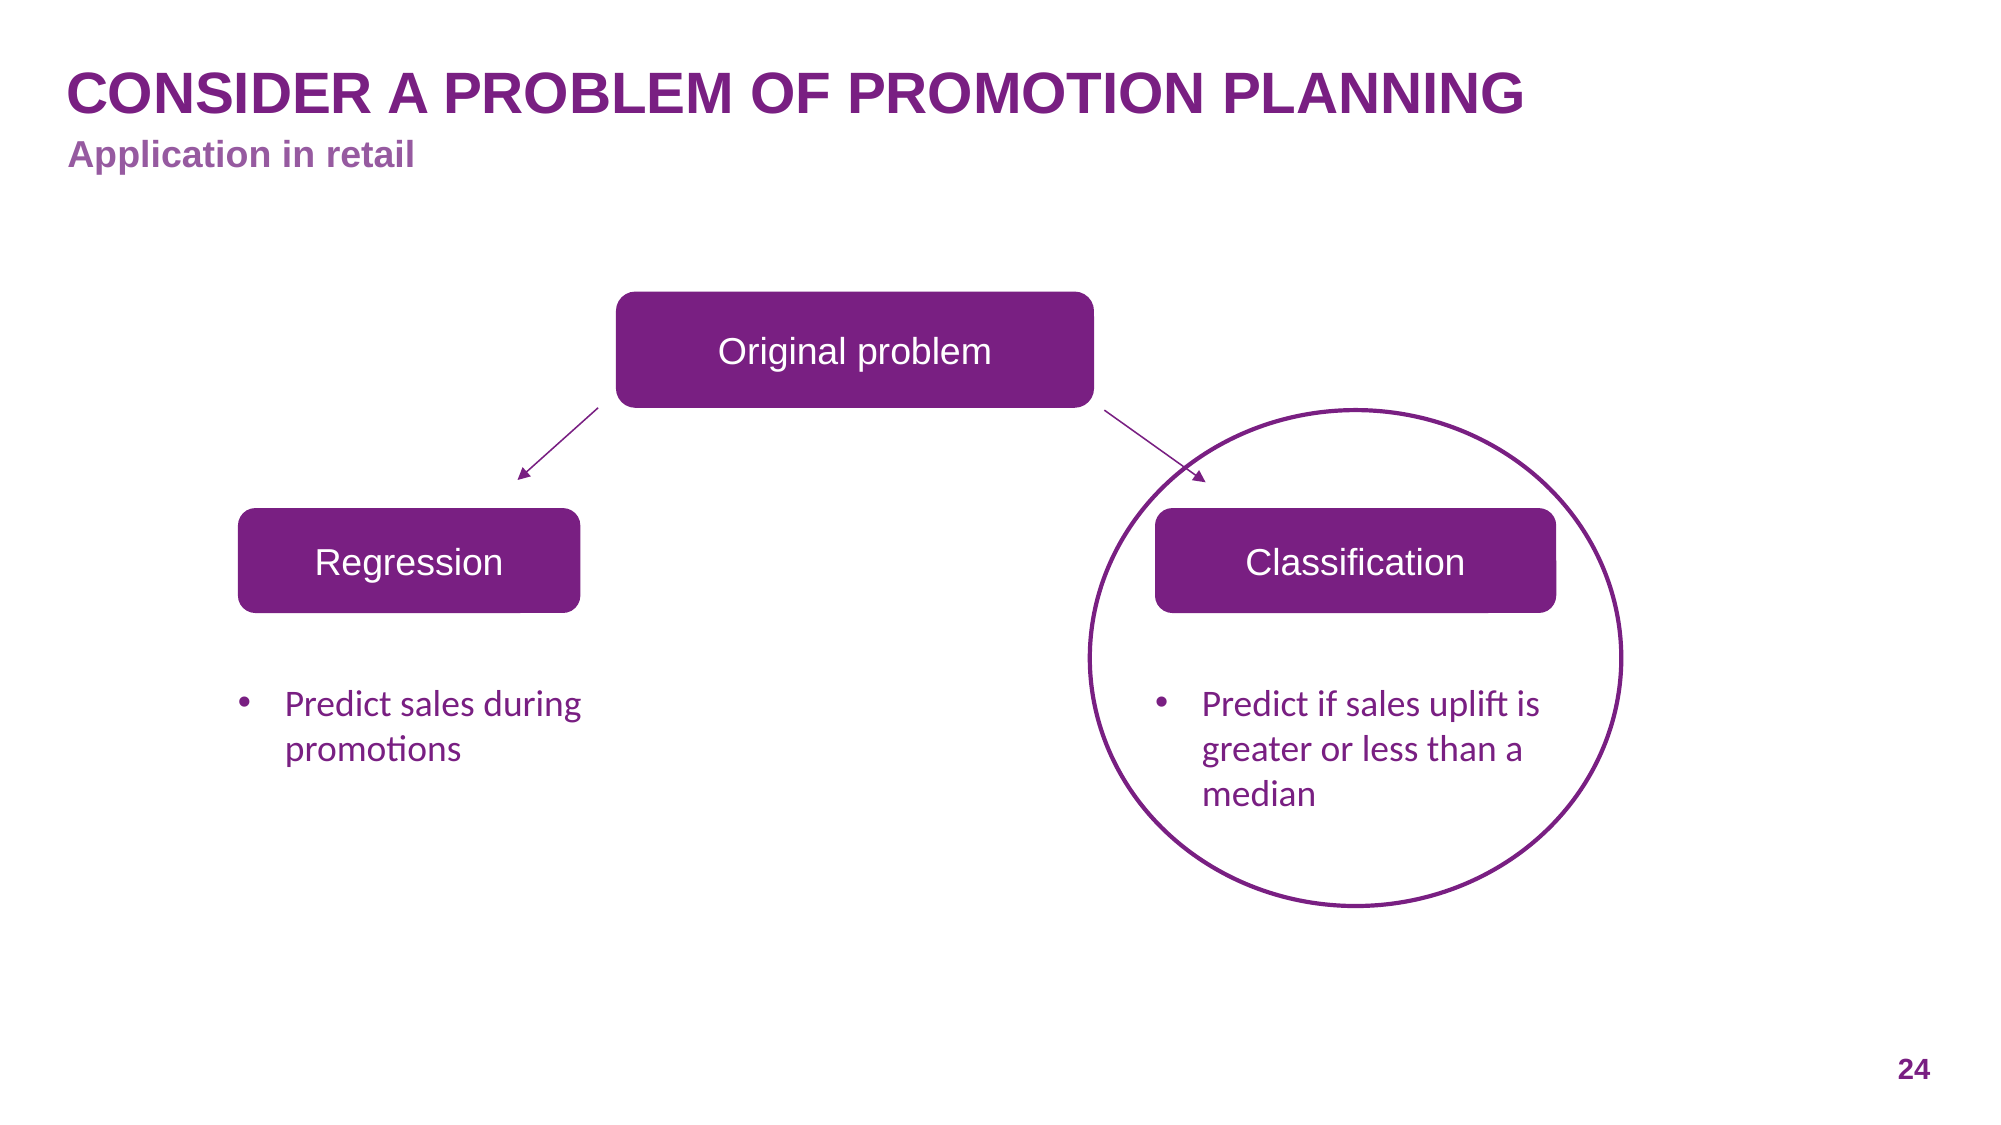

# Consider a problem of promotion planning
Application in retail
Original problem

Regression
Classification
Predict sales during promotions
Predict if sales uplift is greater or less than a median
24